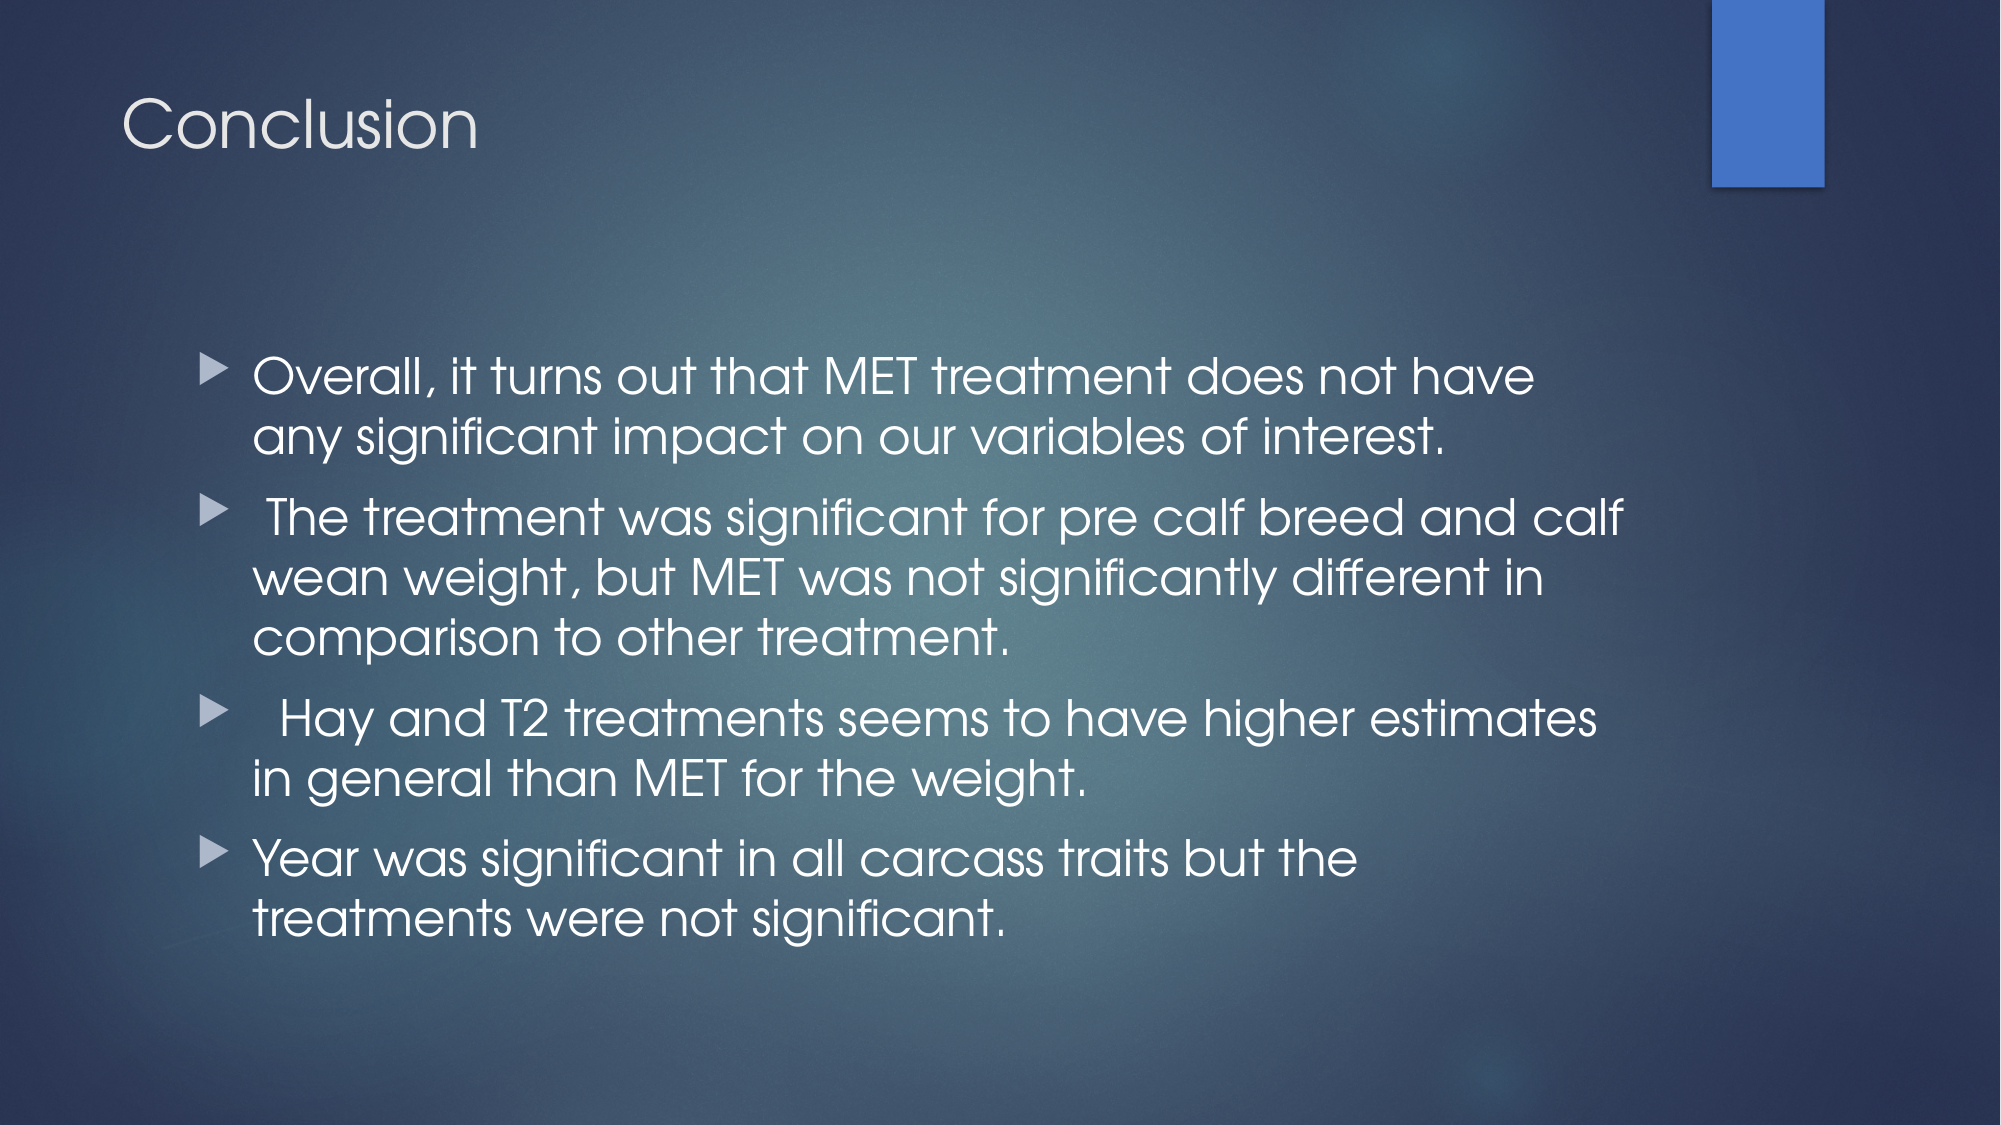

# Conclusion
Overall, it turns out that MET treatment does not have any significant impact on our variables of interest.
 The treatment was significant for pre calf breed and calf wean weight, but MET was not significantly different in comparison to other treatment.
  Hay and T2 treatments seems to have higher estimates in general than MET for the weight.
Year was significant in all carcass traits but the treatments were not significant.